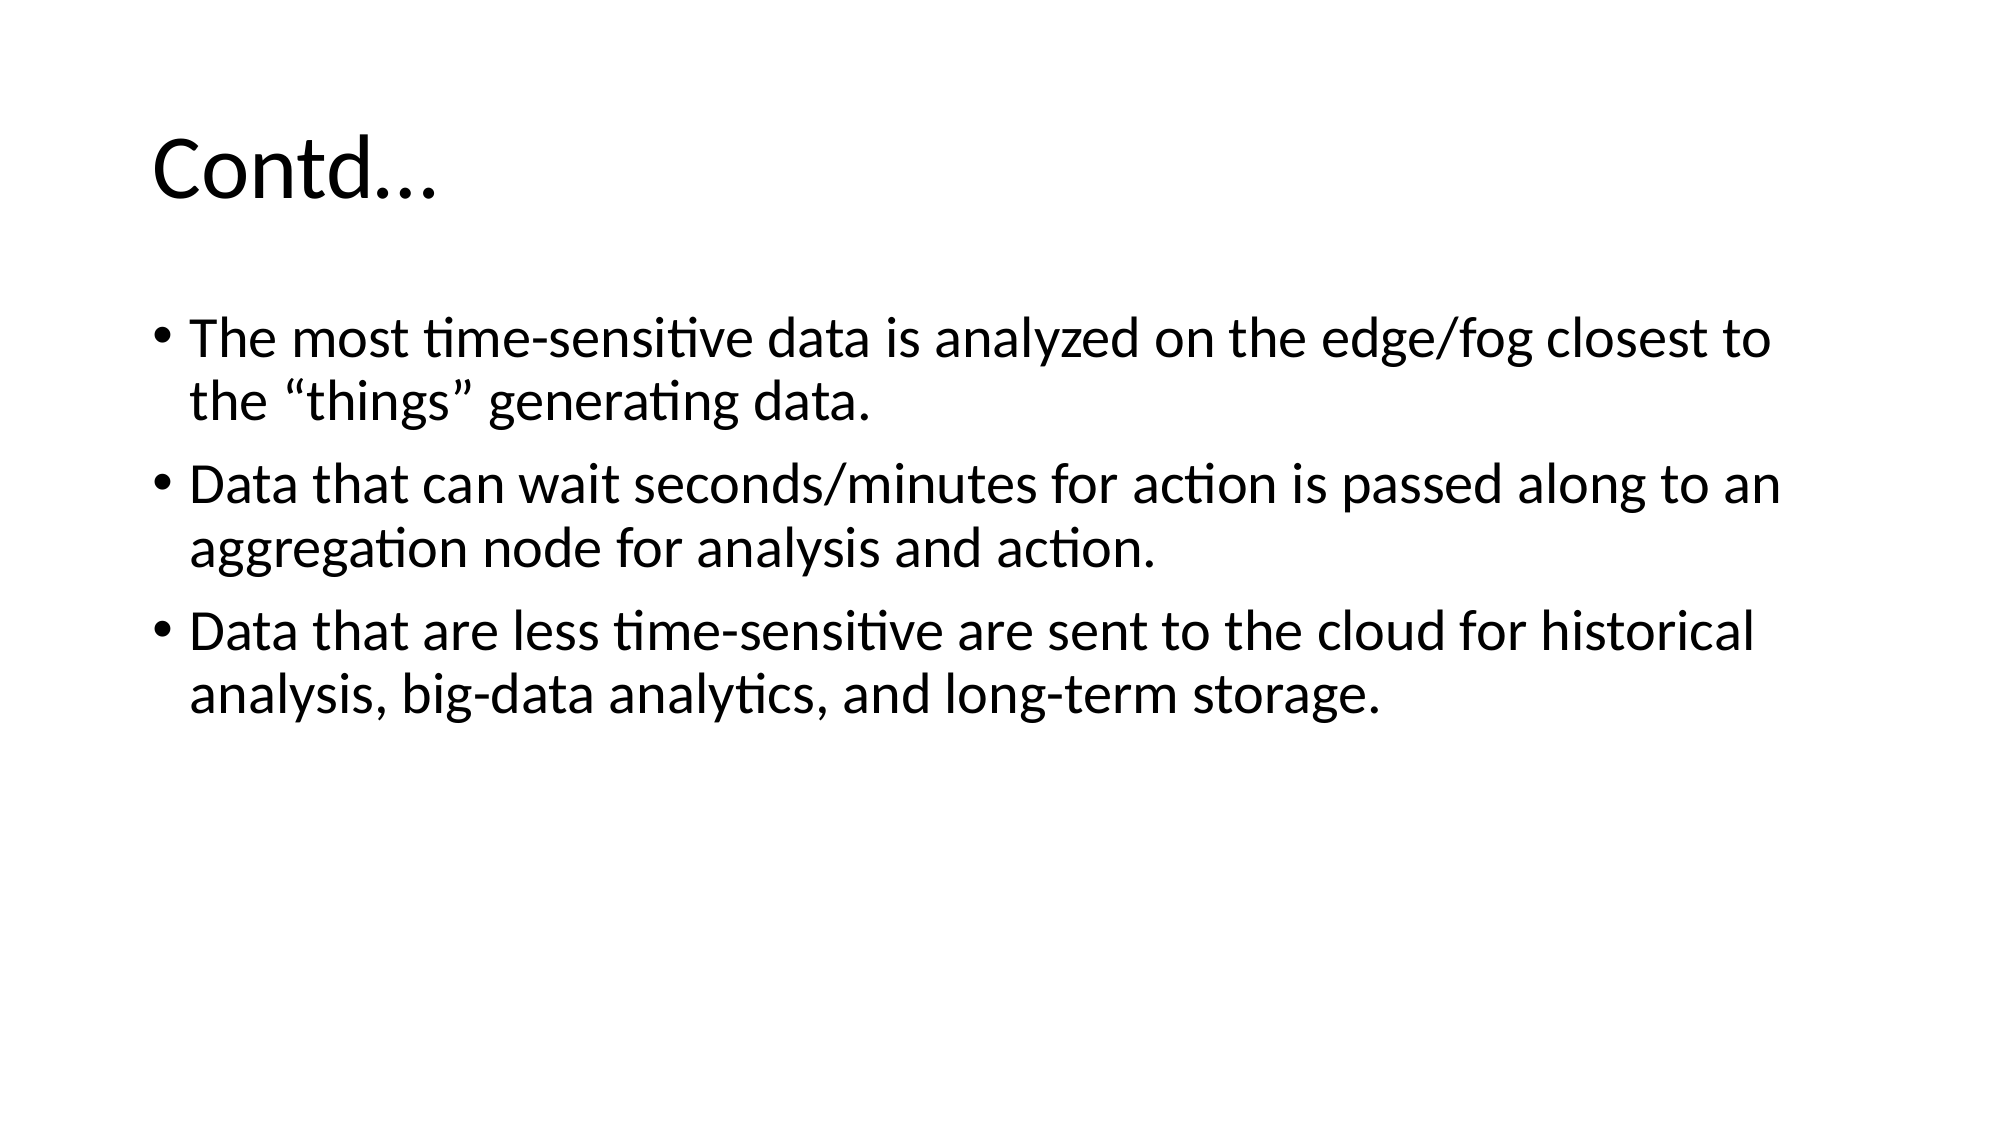

# Contd…
The most time-sensitive data is analyzed on the edge/fog closest to the “things” generating data.
Data that can wait seconds/minutes for action is passed along to an aggregation node for analysis and action.
Data that are less time-sensitive are sent to the cloud for historical analysis, big-data analytics, and long-term storage.